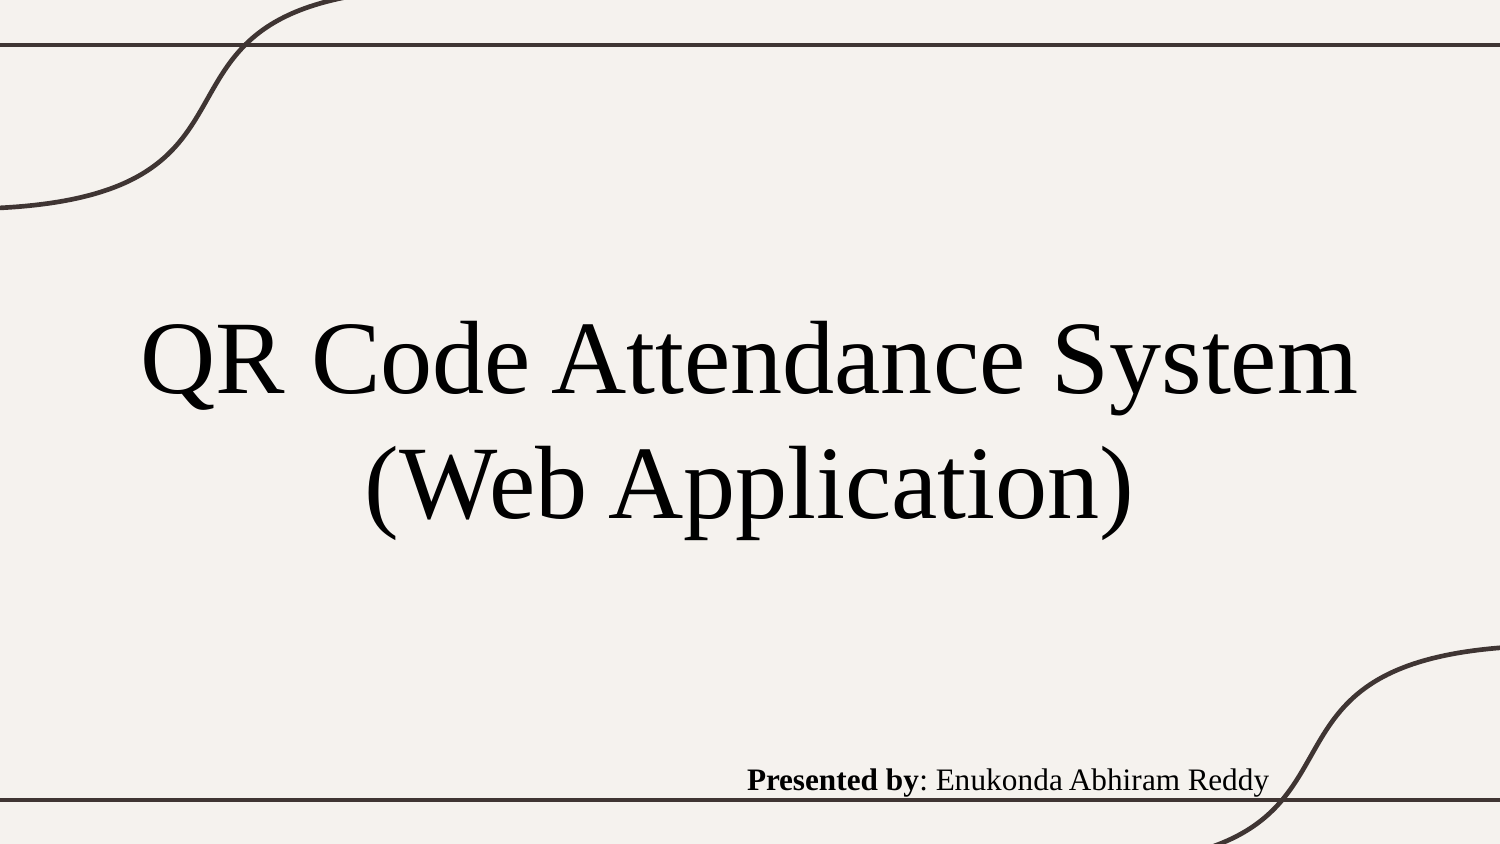

# QR Code Attendance System (Web Application)
Presented by: Enukonda Abhiram Reddy